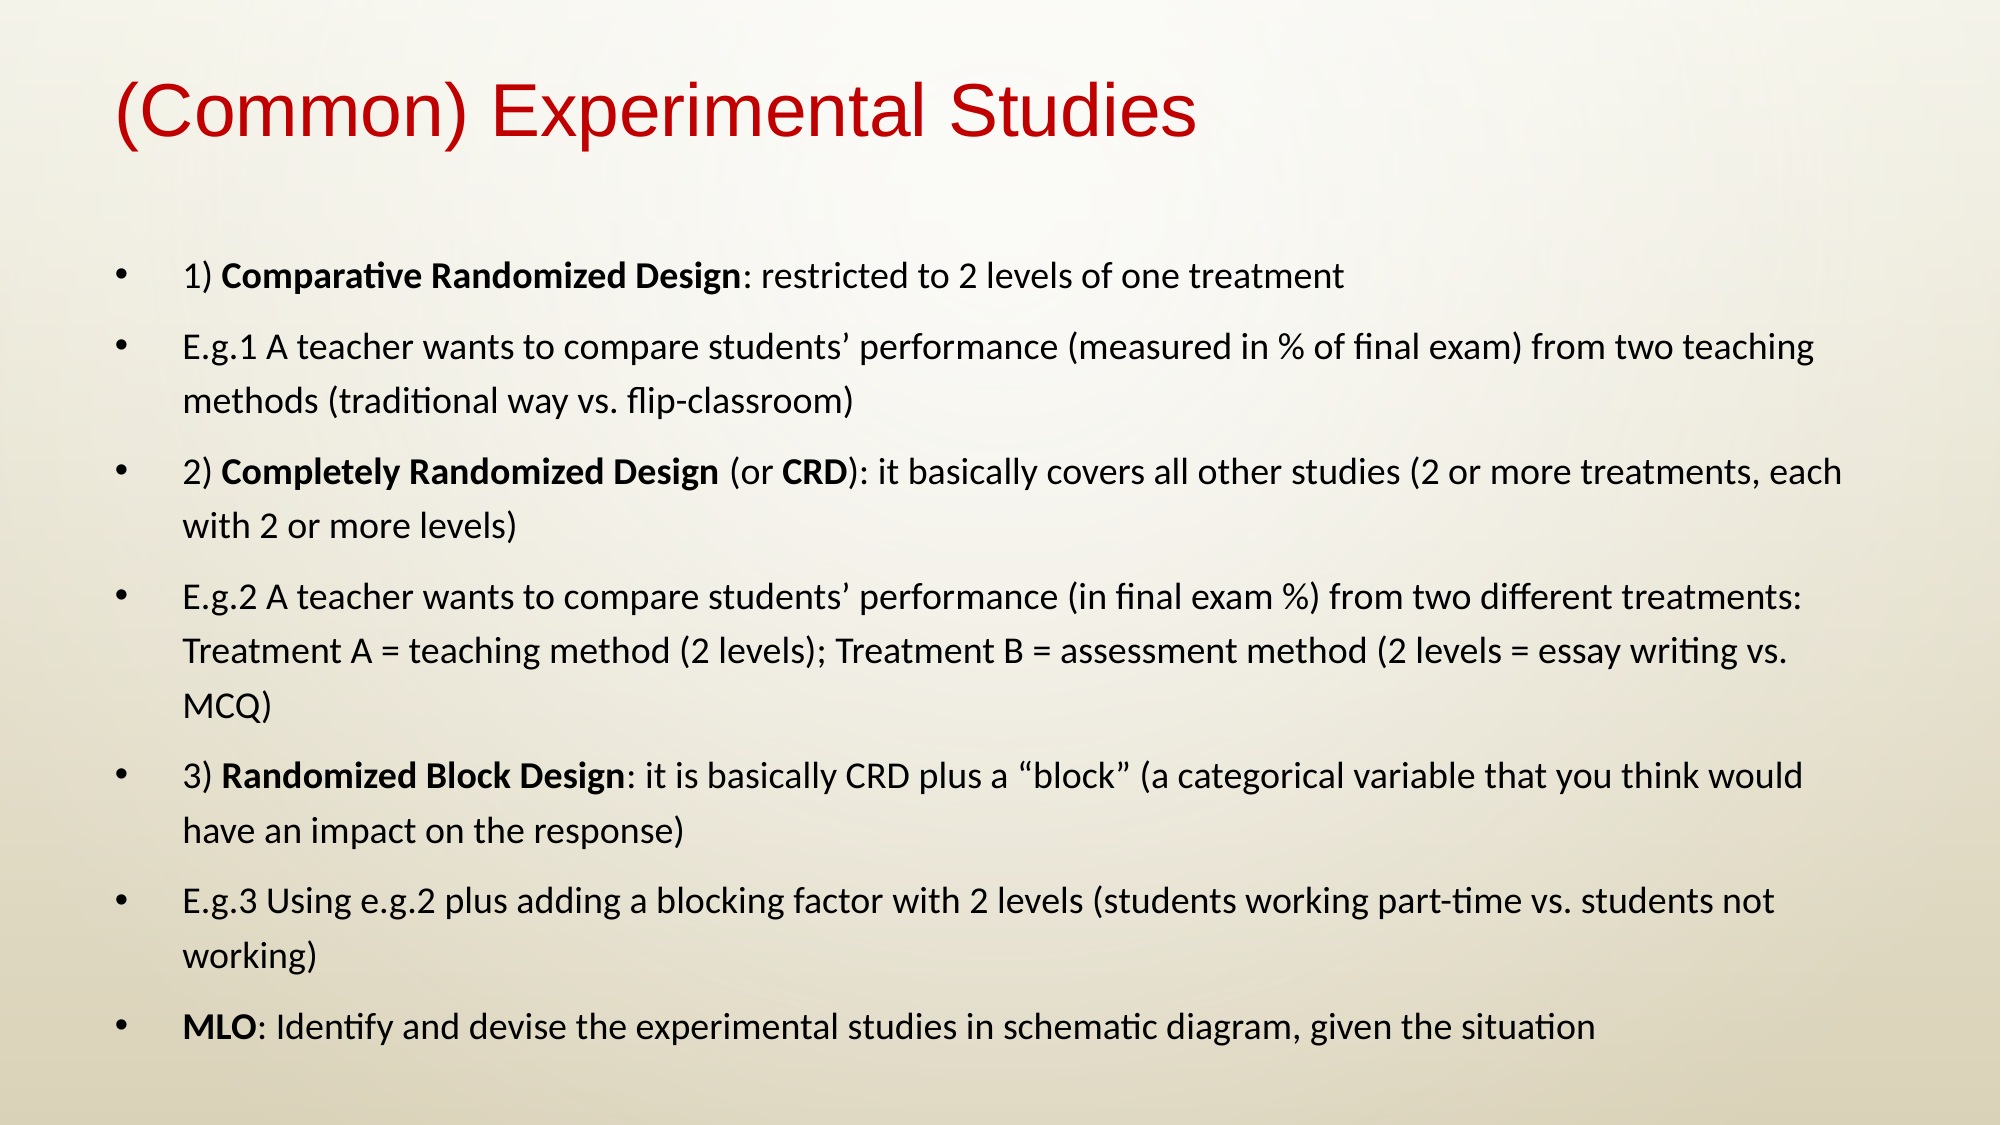

# (Common) Experimental Studies
1) Comparative Randomized Design: restricted to 2 levels of one treatment
E.g.1 A teacher wants to compare students’ performance (measured in % of final exam) from two teaching methods (traditional way vs. flip-classroom)
2) Completely Randomized Design (or CRD): it basically covers all other studies (2 or more treatments, each with 2 or more levels)
E.g.2 A teacher wants to compare students’ performance (in final exam %) from two different treatments: Treatment A = teaching method (2 levels); Treatment B = assessment method (2 levels = essay writing vs. MCQ)
3) Randomized Block Design: it is basically CRD plus a “block” (a categorical variable that you think would have an impact on the response)
E.g.3 Using e.g.2 plus adding a blocking factor with 2 levels (students working part-time vs. students not working)
MLO: Identify and devise the experimental studies in schematic diagram, given the situation